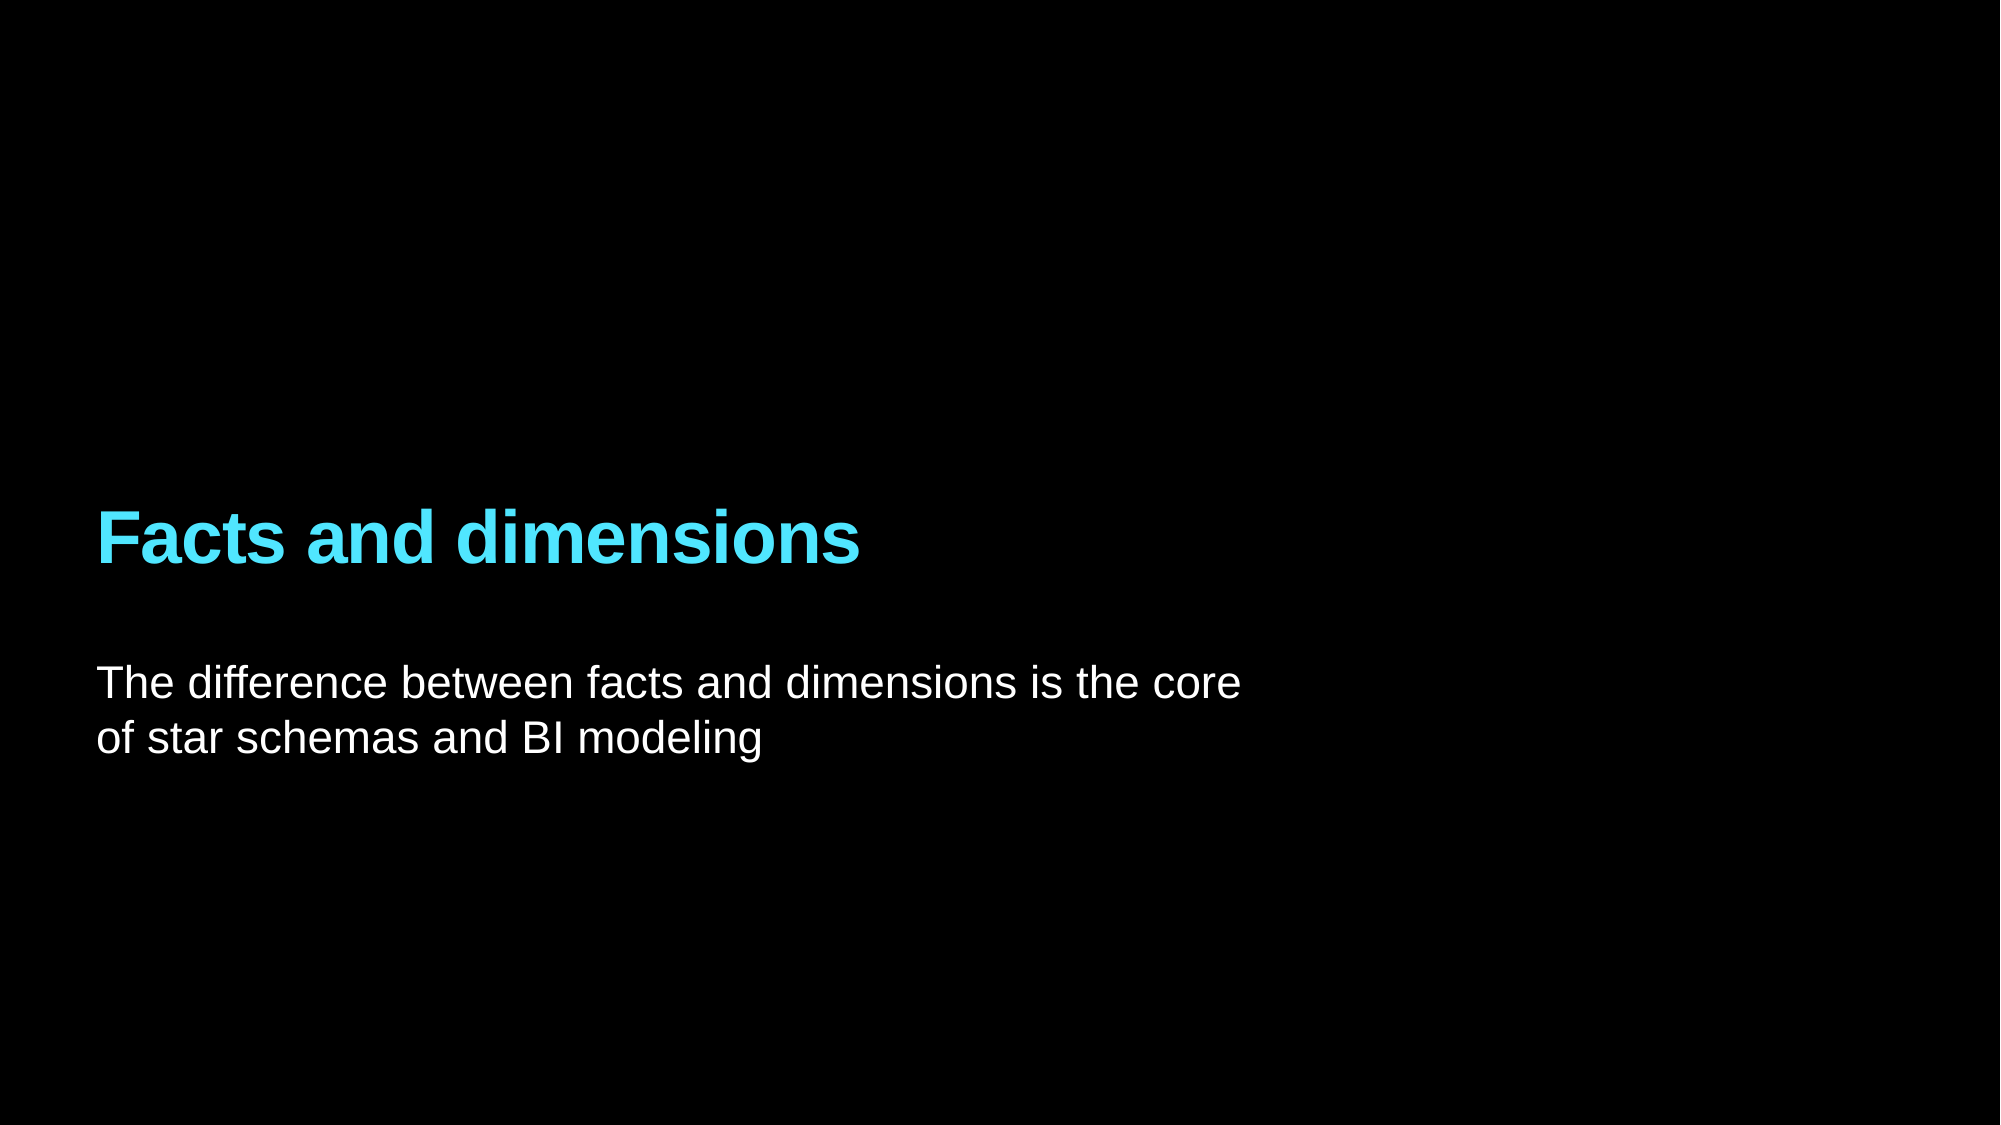

# Facts and dimensions
The difference between facts and dimensions is the core
of star schemas and BI modeling